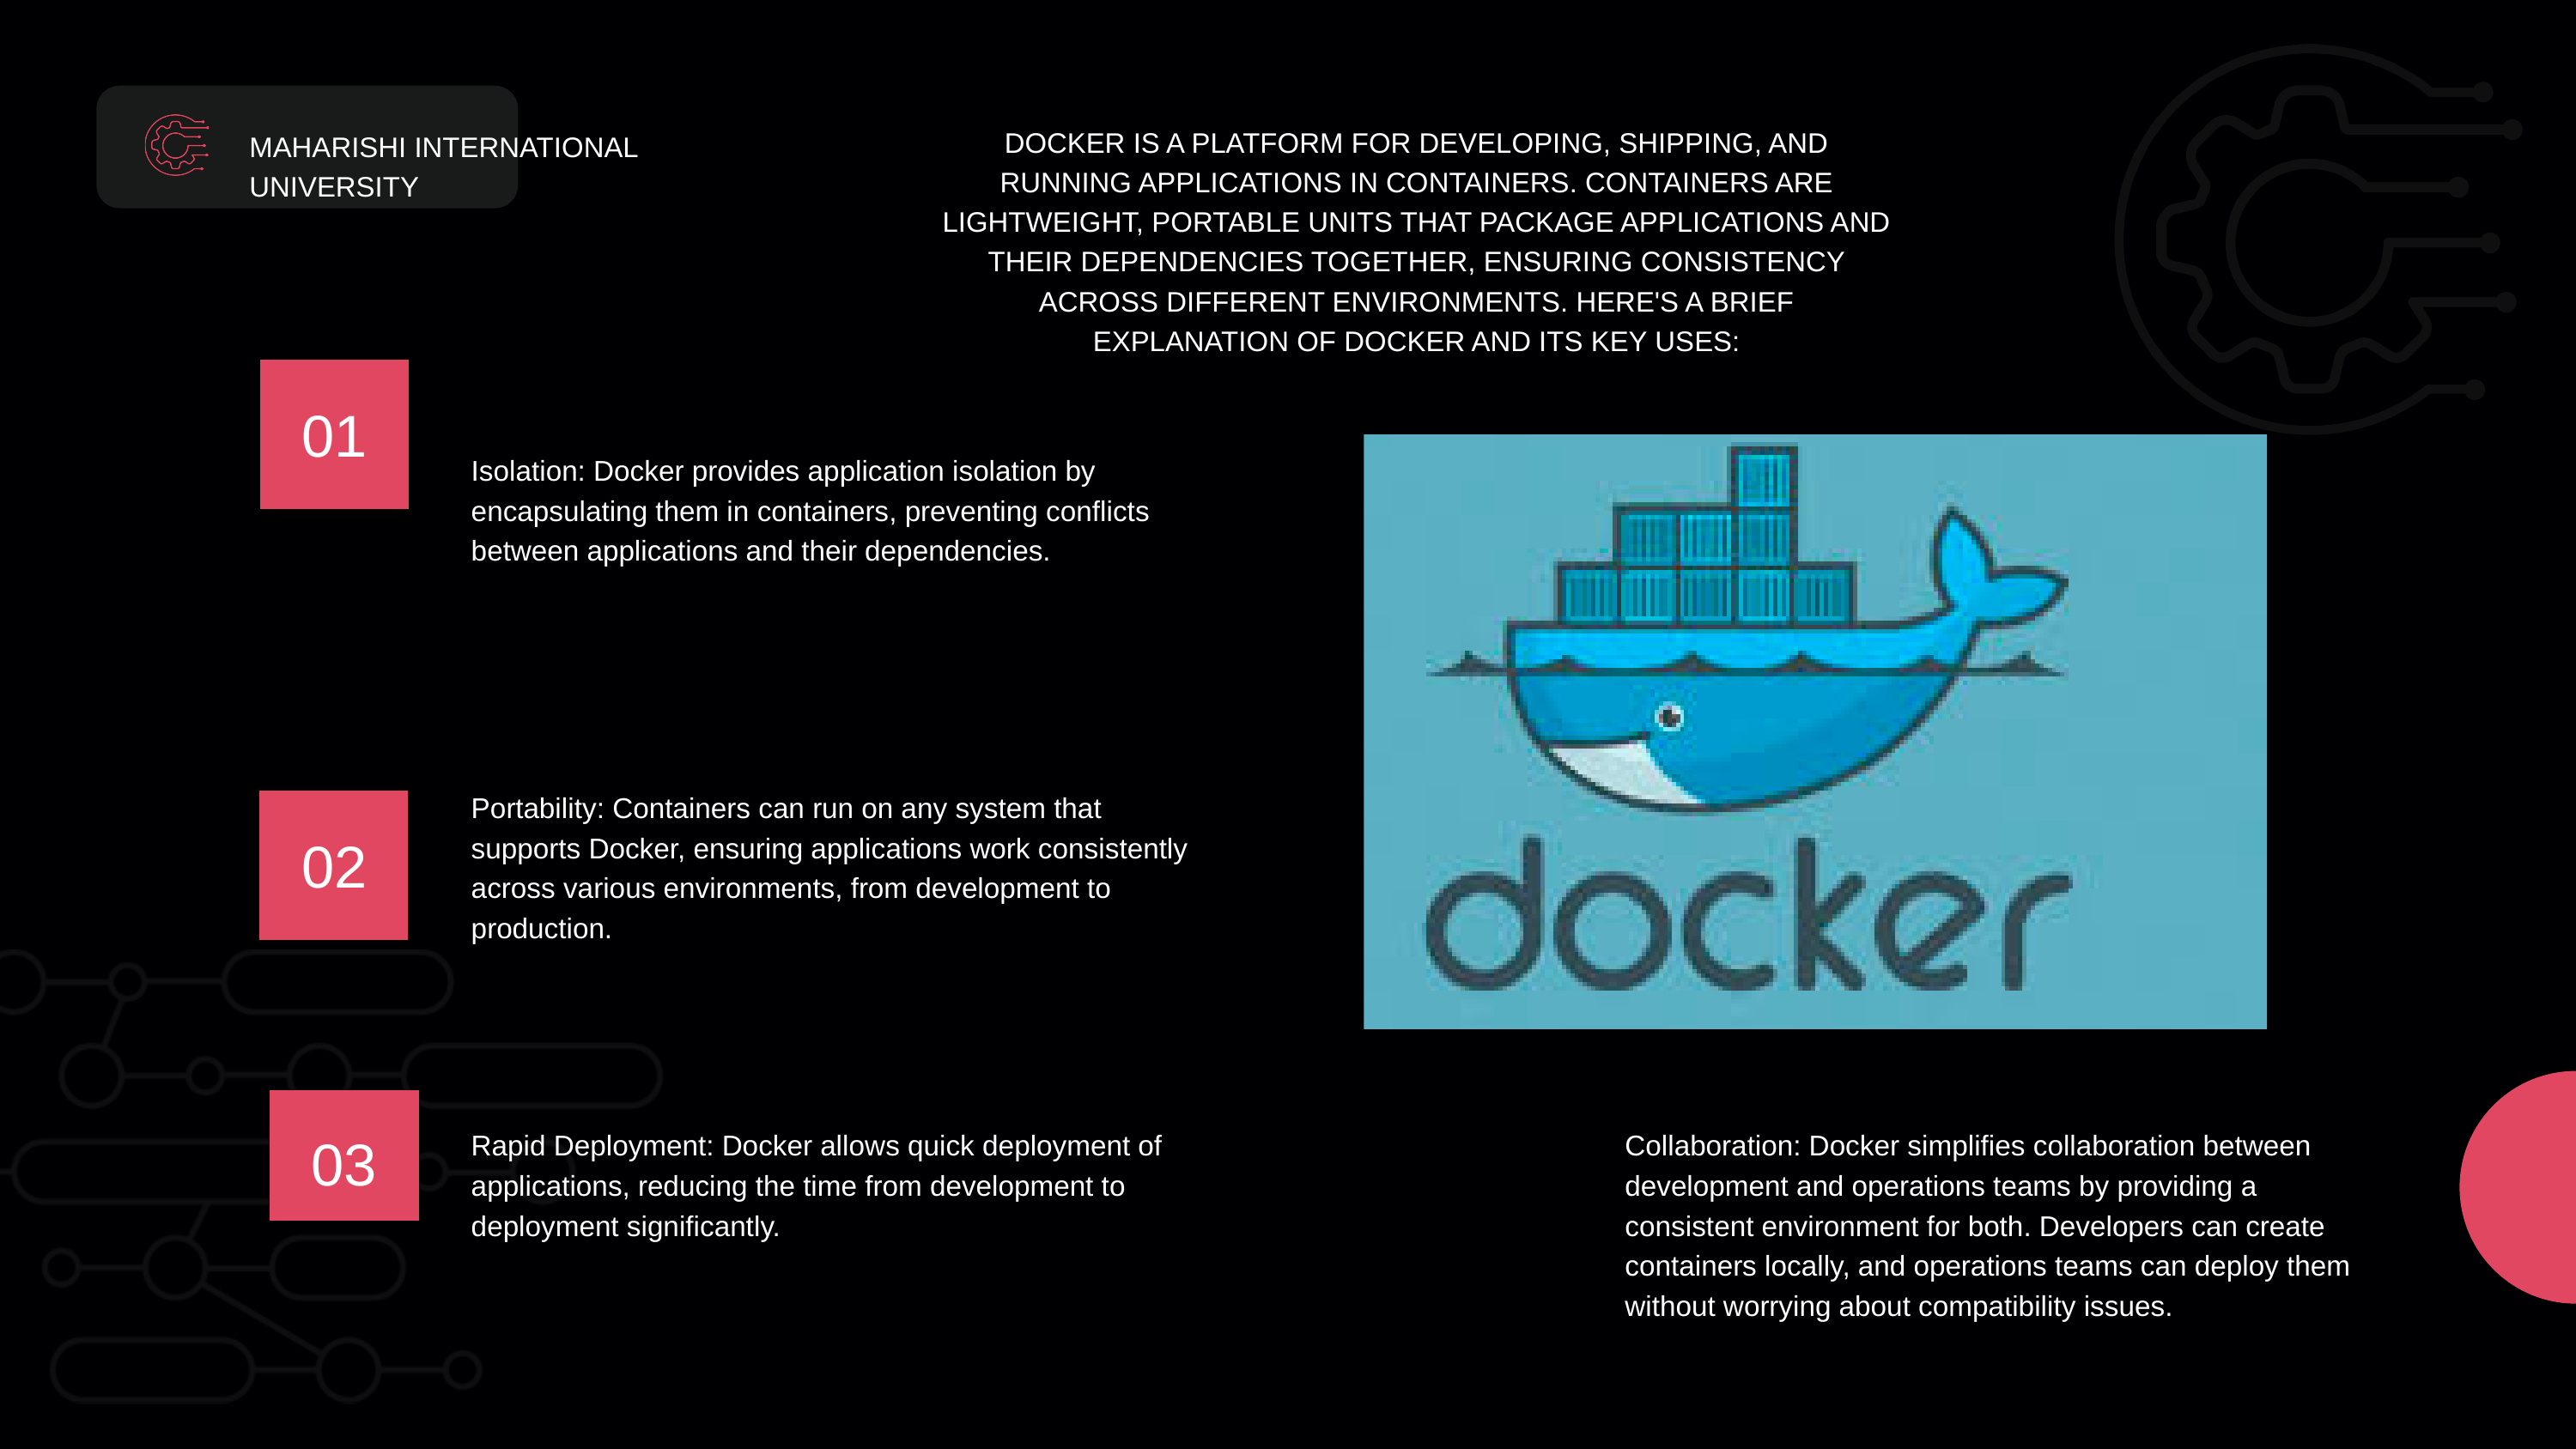

DOCKER IS A PLATFORM FOR DEVELOPING, SHIPPING, AND RUNNING APPLICATIONS IN CONTAINERS. CONTAINERS ARE LIGHTWEIGHT, PORTABLE UNITS THAT PACKAGE APPLICATIONS AND THEIR DEPENDENCIES TOGETHER, ENSURING CONSISTENCY ACROSS DIFFERENT ENVIRONMENTS. HERE'S A BRIEF EXPLANATION OF DOCKER AND ITS KEY USES:
MAHARISHI INTERNATIONAL UNIVERSITY

01

Isolation: Docker provides application isolation by encapsulating them in containers, preventing conflicts between applications and their dependencies.
Portability: Containers can run on any system that supports Docker, ensuring applications work consistently across various environments, from development to production.

02

03
Rapid Deployment: Docker allows quick deployment of applications, reducing the time from development to deployment significantly.
Collaboration: Docker simplifies collaboration between development and operations teams by providing a consistent environment for both. Developers can create containers locally, and operations teams can deploy them without worrying about compatibility issues.